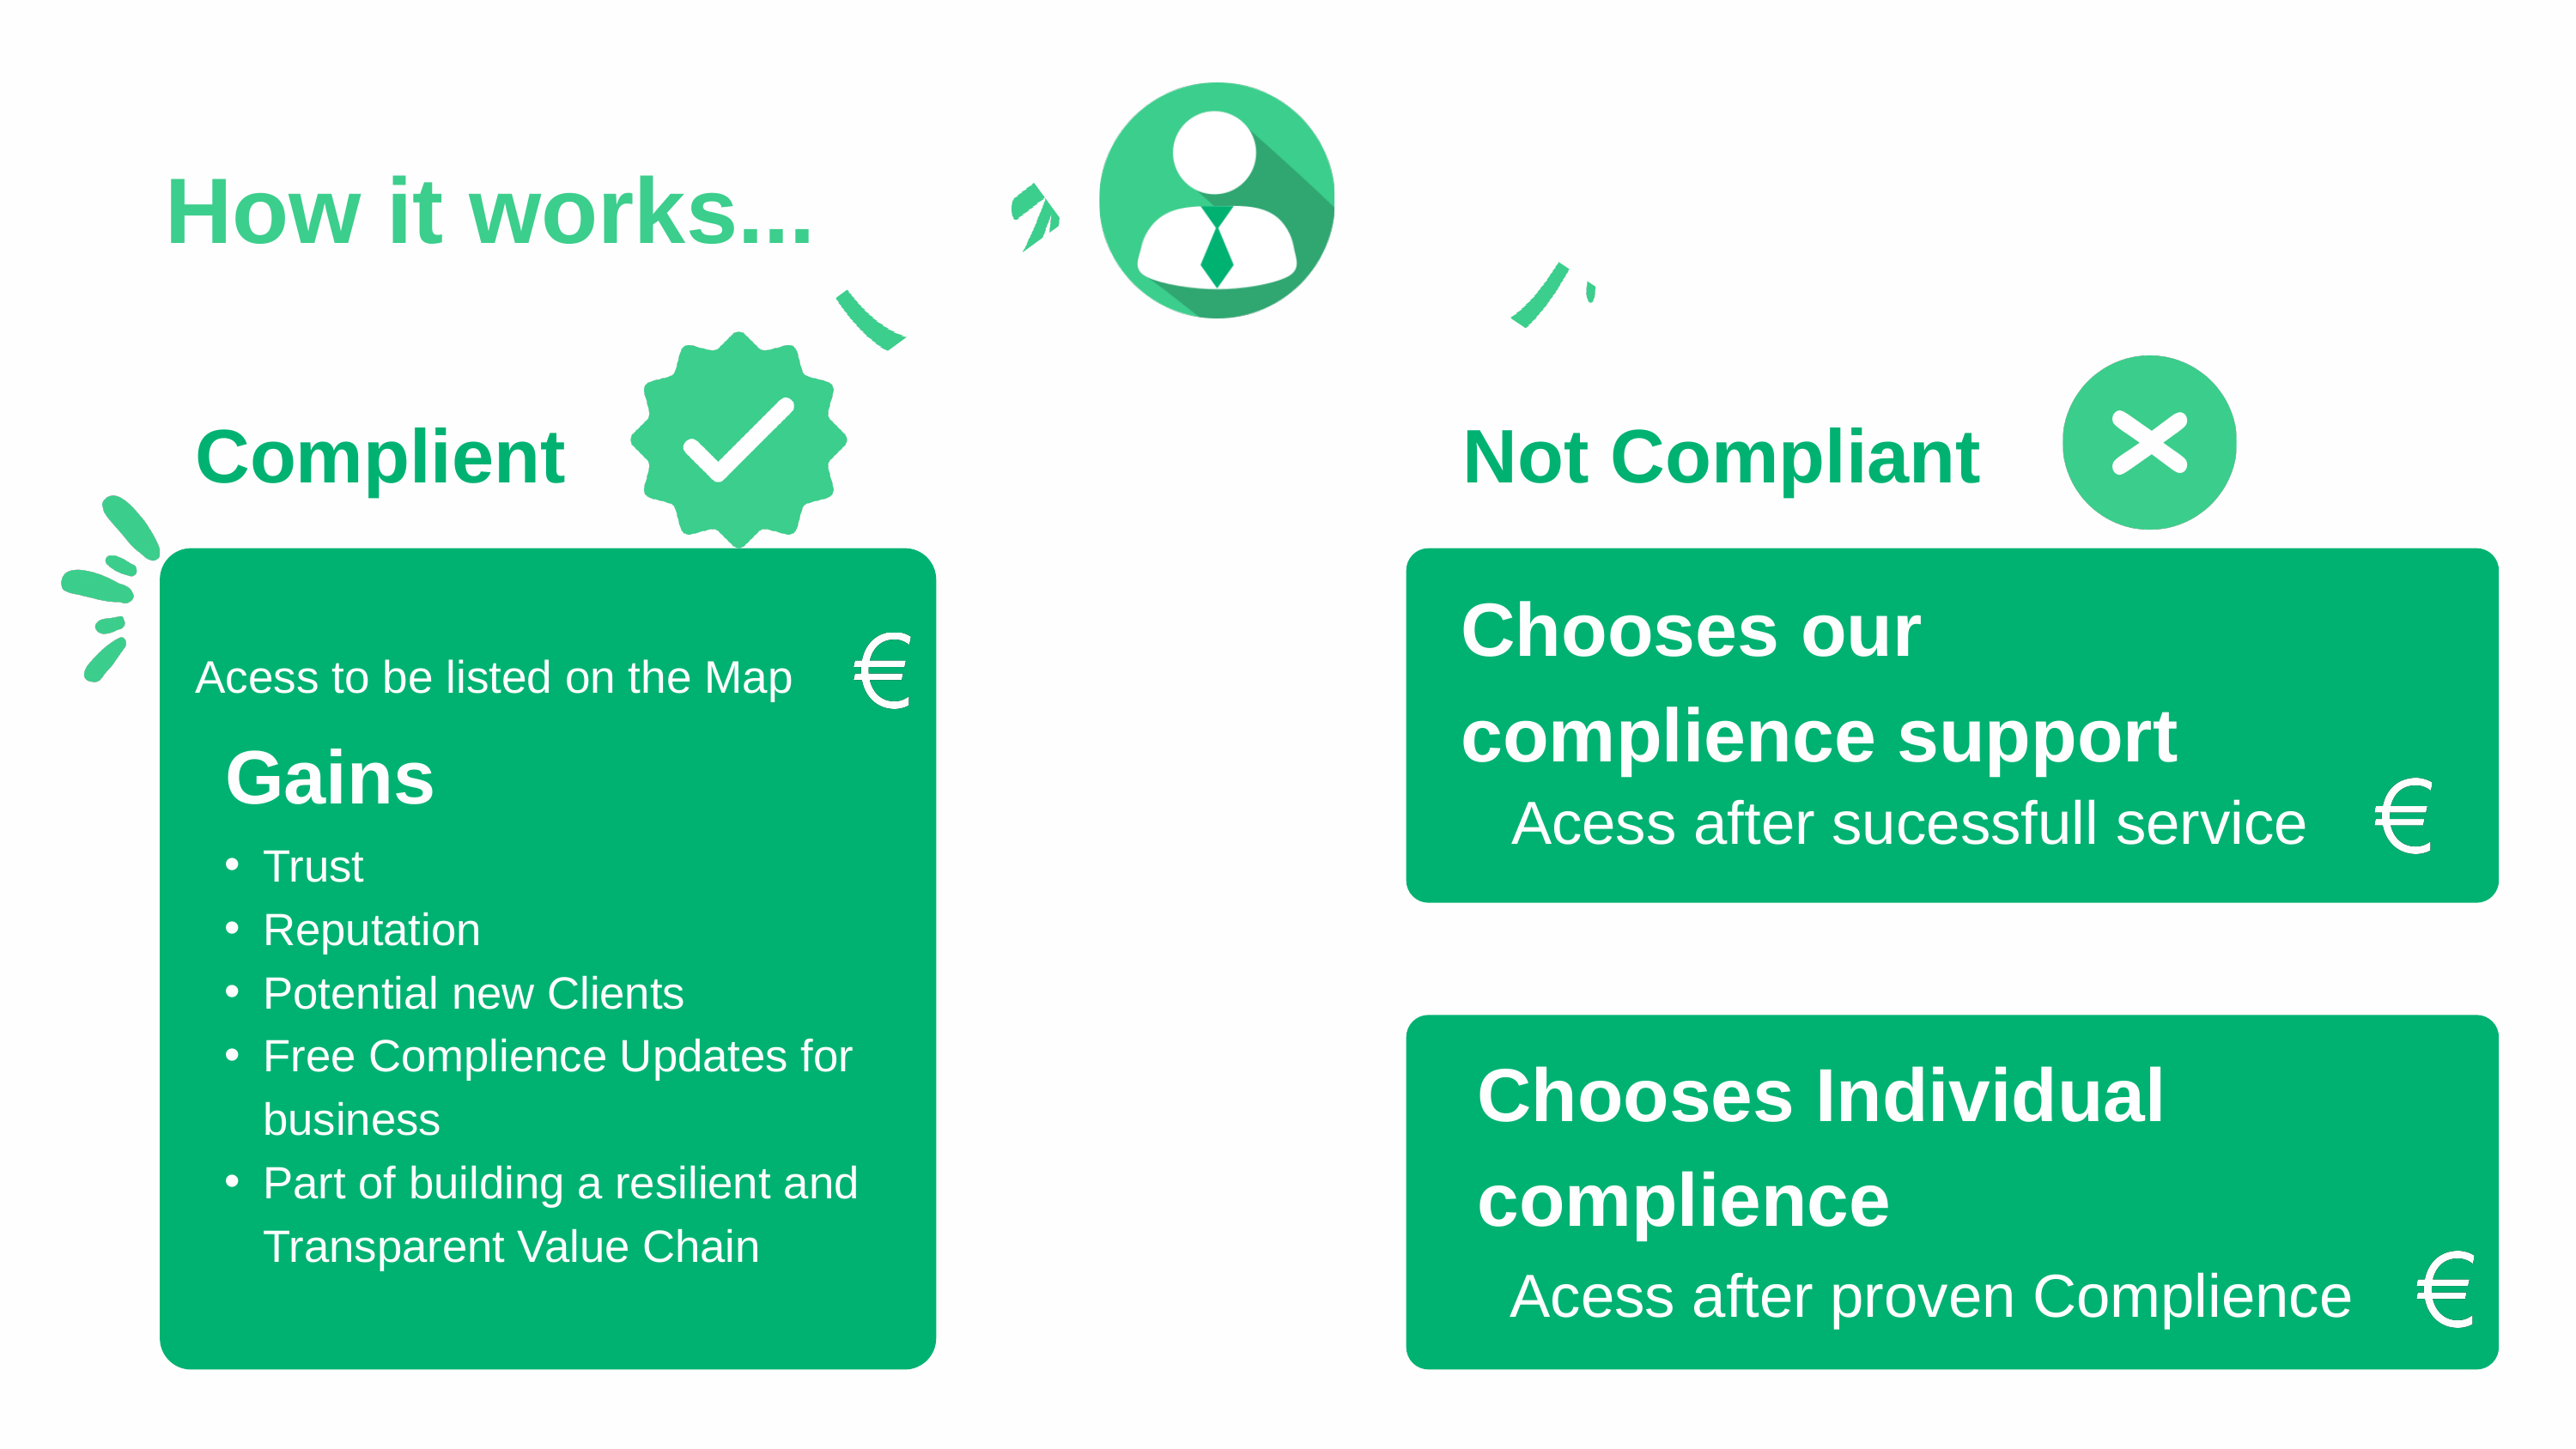

How it works...

Complient

Acess to be listed on the Map
Gains
Trust
Reputation
Potential new Clients
Free Complience Updates for business
Part of building a resilient and Transparent Value Chain

Not Compliant

Chooses our complience support
Acess after sucessfull service

Chooses Individual complience
Acess after proven Complience